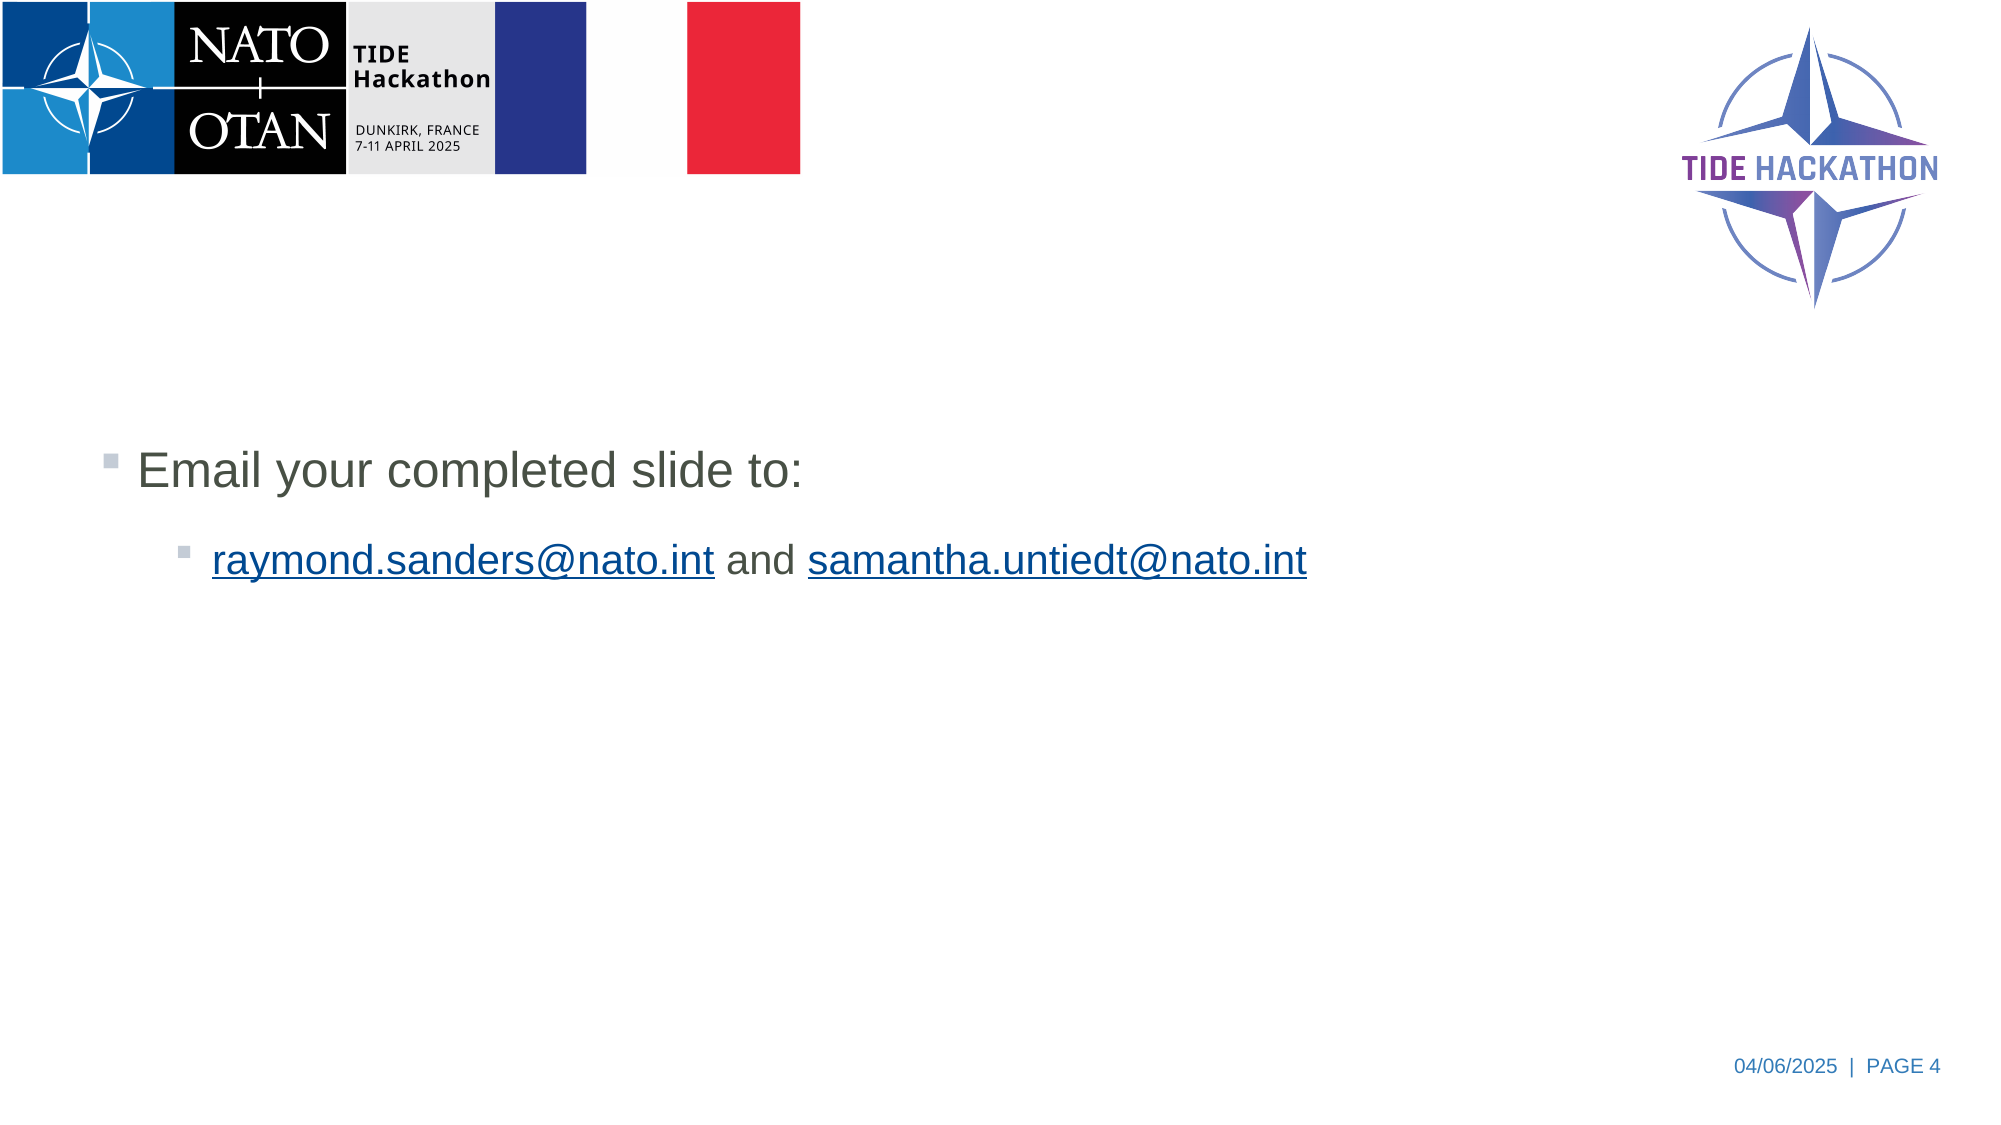

Email your completed slide to:
raymond.sanders@nato.int and samantha.untiedt@nato.int
04/06/2025  |  PAGE 4